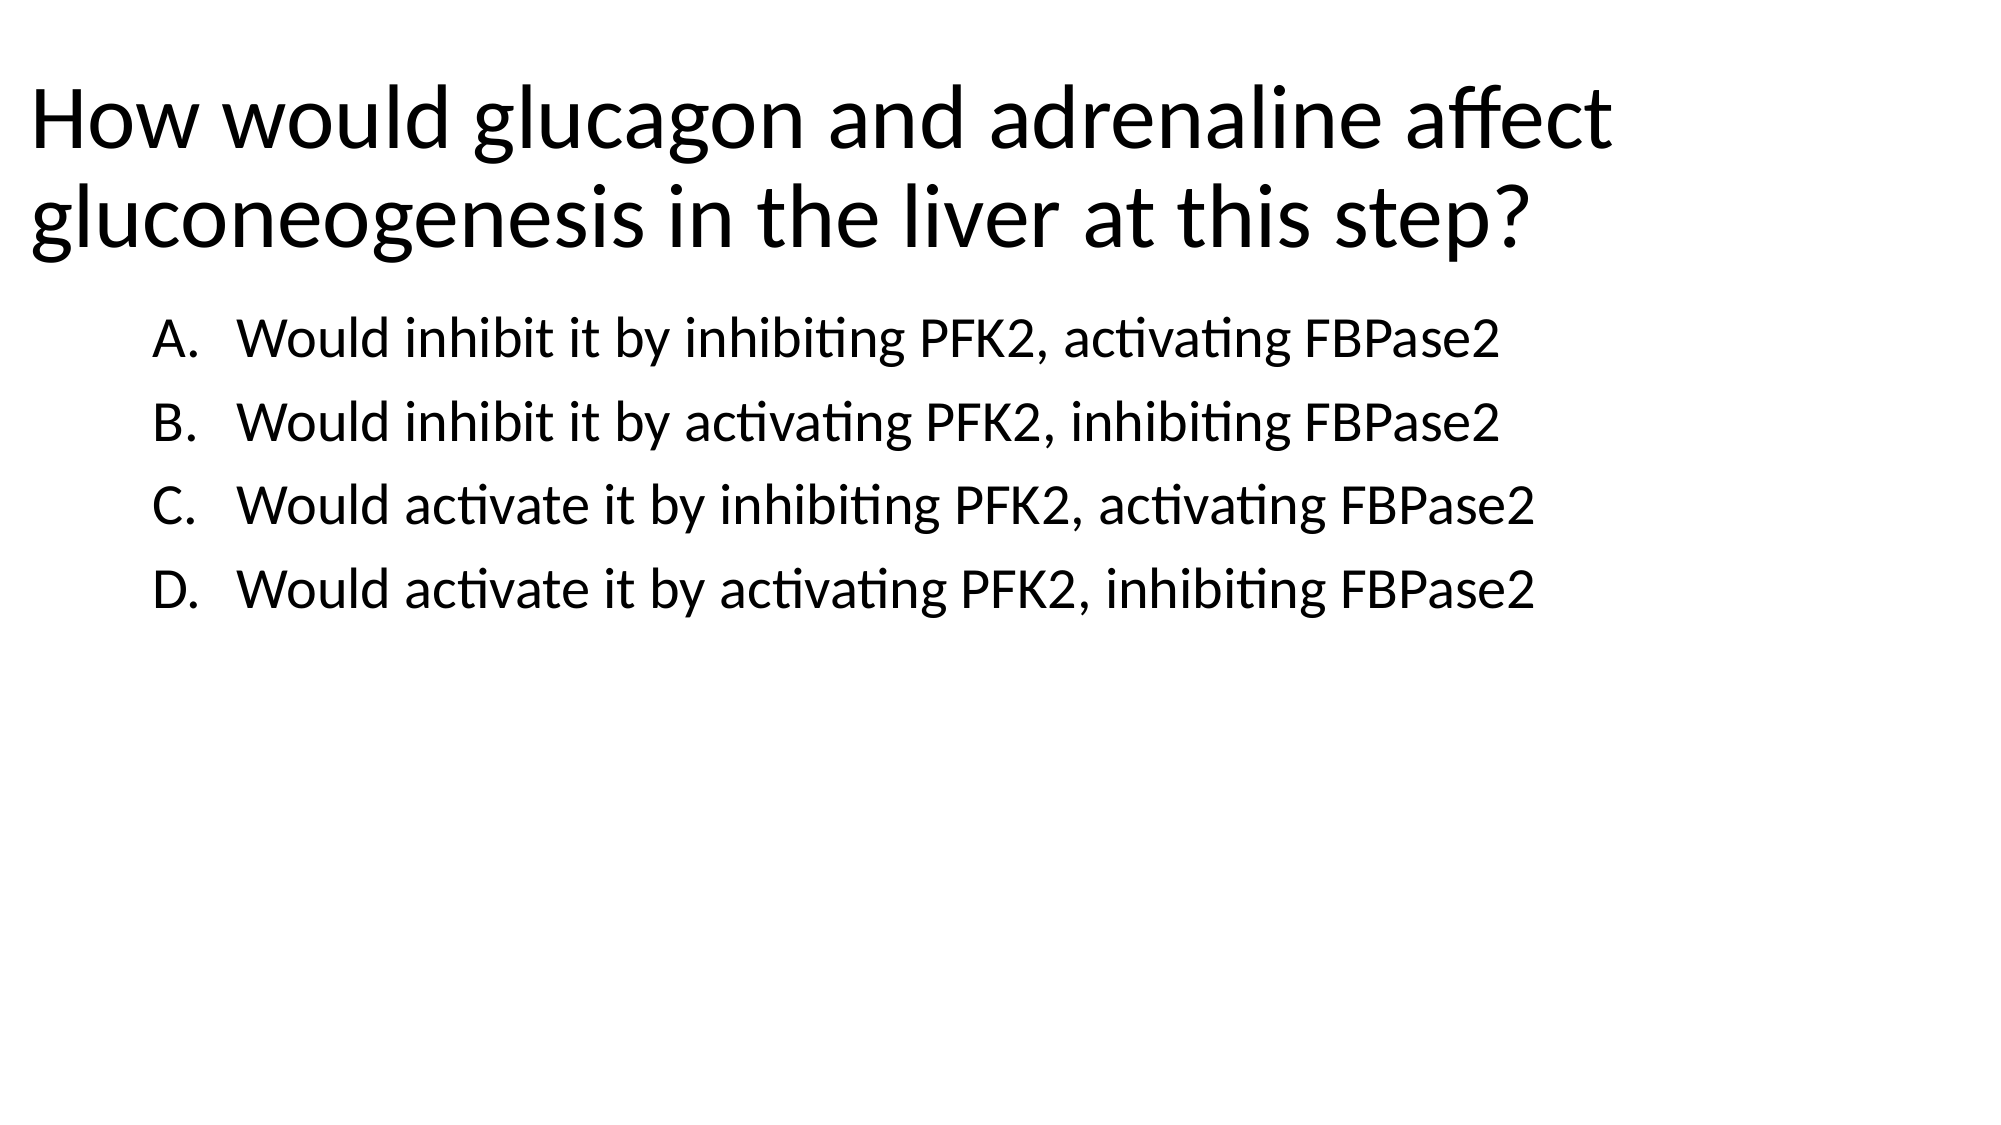

# How would glucagon and adrenaline affect gluconeogenesis in the liver at this step?
Would inhibit it by inhibiting PFK2, activating FBPase2
Would inhibit it by activating PFK2, inhibiting FBPase2
Would activate it by inhibiting PFK2, activating FBPase2
Would activate it by activating PFK2, inhibiting FBPase2